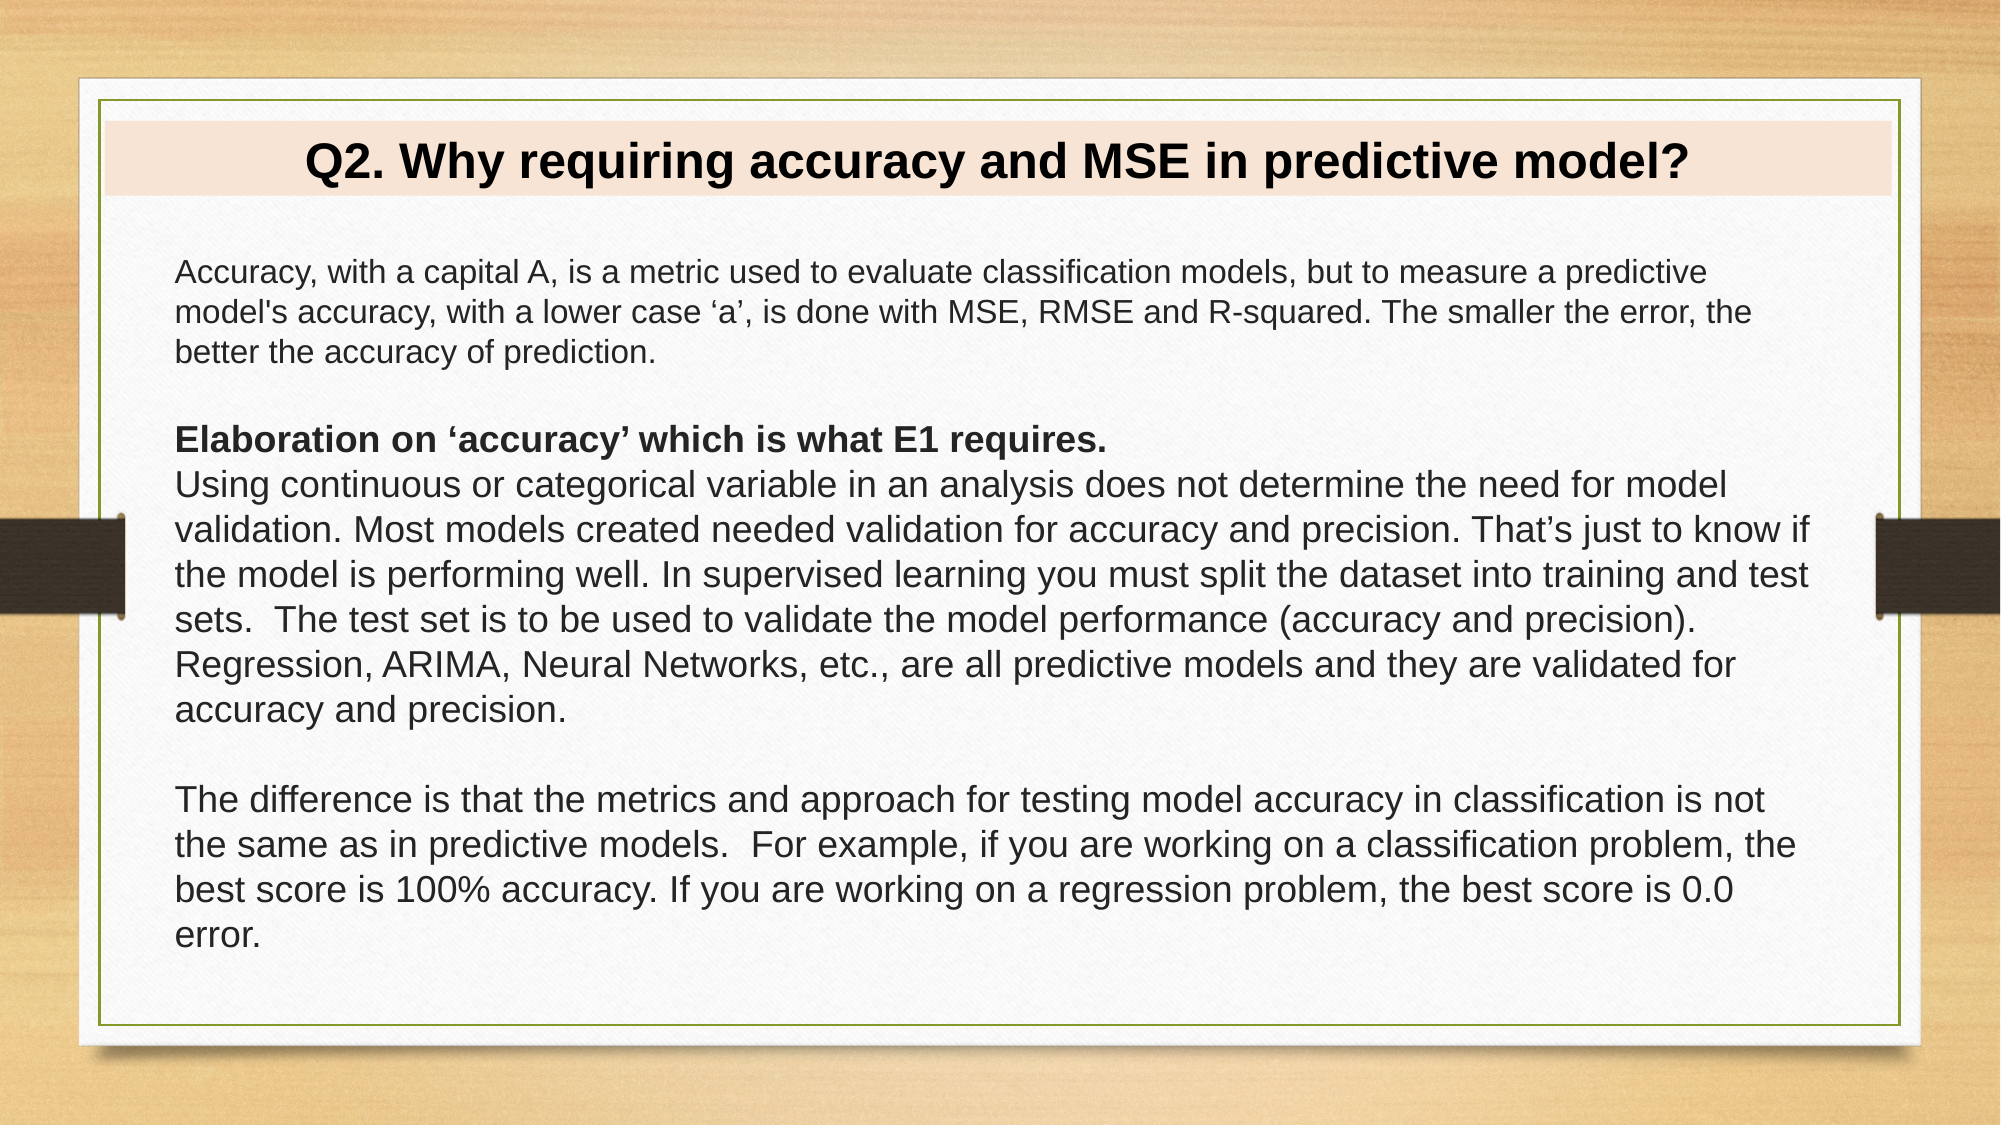

Q2. Why requiring accuracy and MSE in predictive model?
Accuracy, with a capital A, is a metric used to evaluate classification models, but to measure a predictive model's accuracy, with a lower case ‘a’, is done with MSE, RMSE and R-squared. The smaller the error, the better the accuracy of prediction.
Elaboration on ‘accuracy’ which is what E1 requires.
Using continuous or categorical variable in an analysis does not determine the need for model validation. Most models created needed validation for accuracy and precision. That’s just to know if the model is performing well. In supervised learning you must split the dataset into training and test sets.  The test set is to be used to validate the model performance (accuracy and precision). Regression, ARIMA, Neural Networks, etc., are all predictive models and they are validated for accuracy and precision.

The difference is that the metrics and approach for testing model accuracy in classification is not the same as in predictive models.  For example, if you are working on a classification problem, the best score is 100% accuracy. If you are working on a regression problem, the best score is 0.0 error.